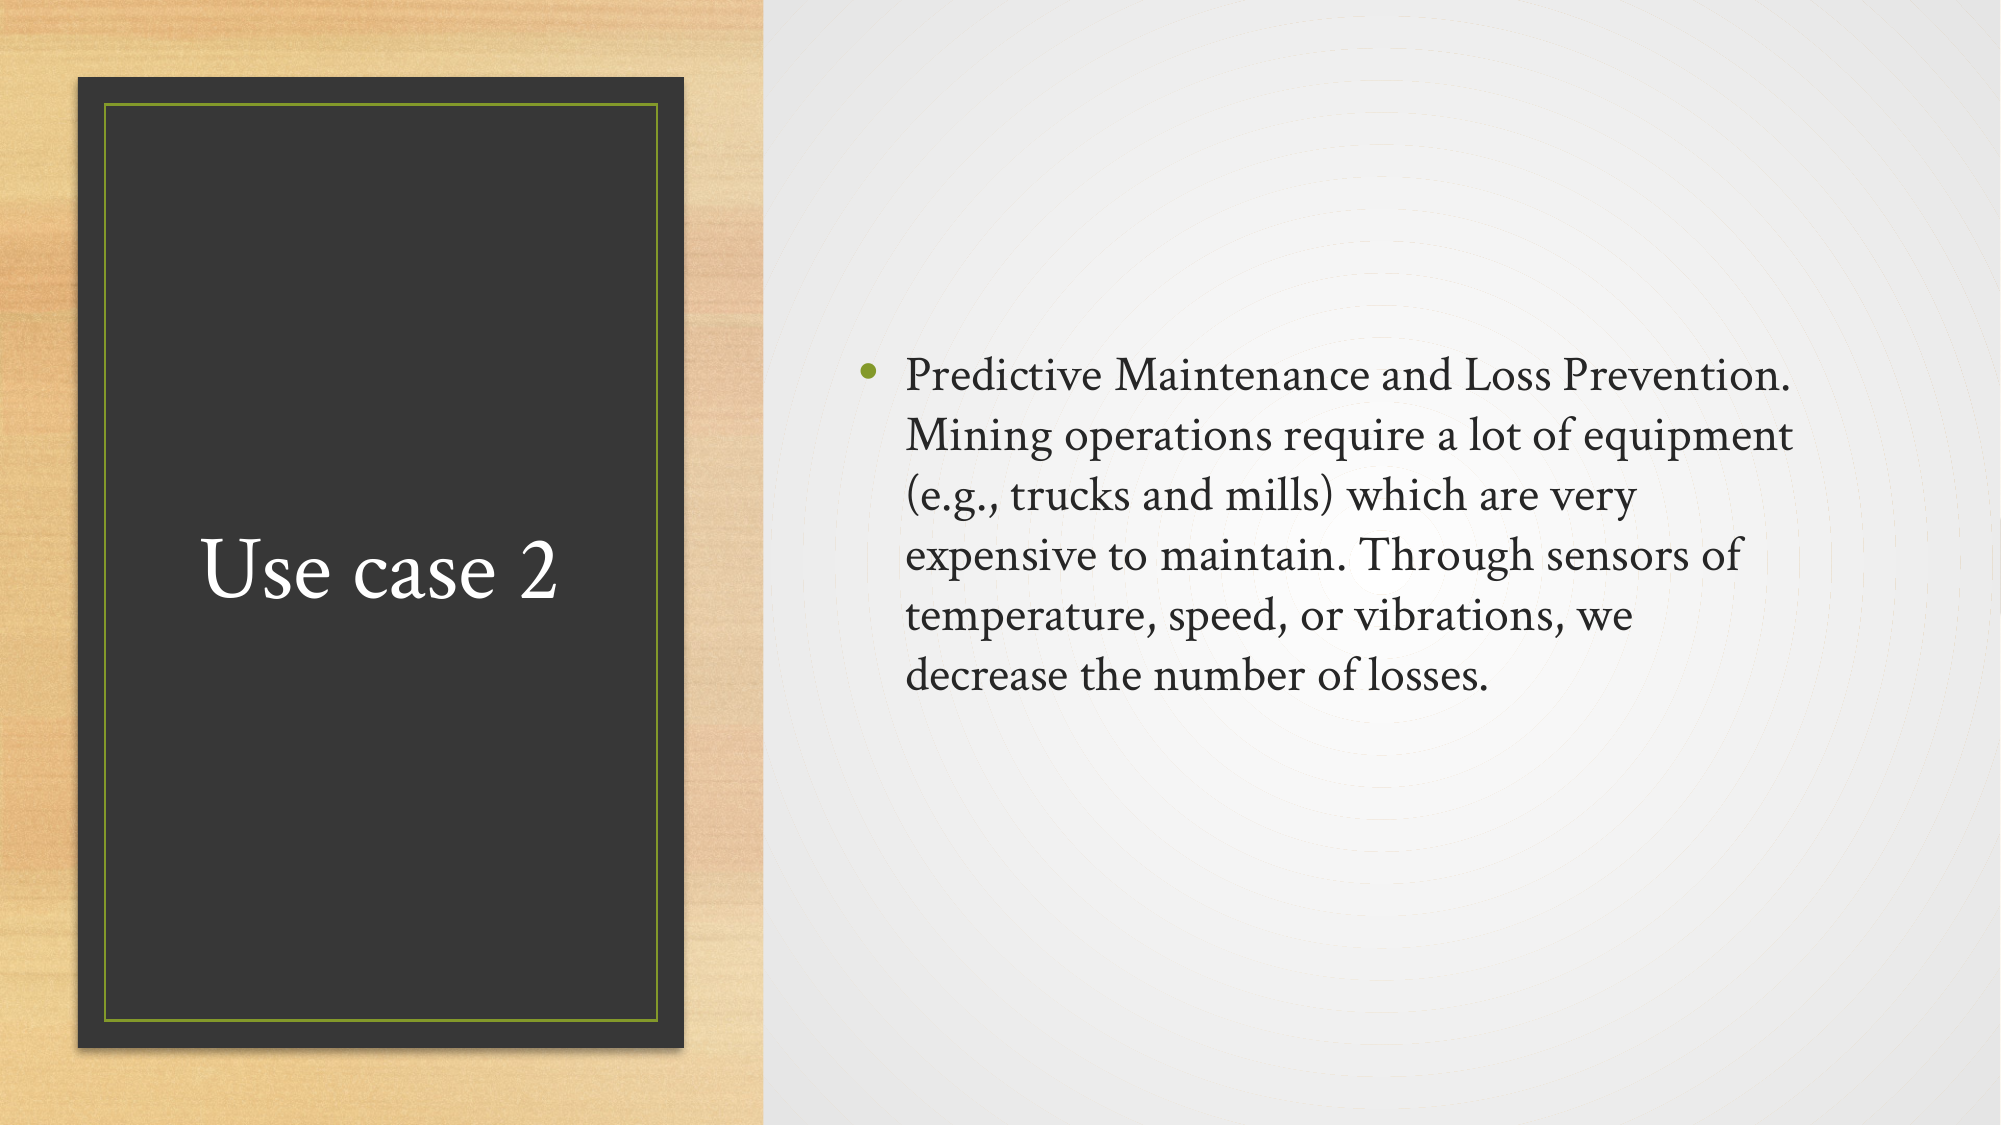

Predictive Maintenance and Loss Prevention. Mining operations require a lot of equipment (e.g., trucks and mills) which are very expensive to maintain. Through sensors of temperature, speed, or vibrations, we decrease the number of losses.

# Use case 2